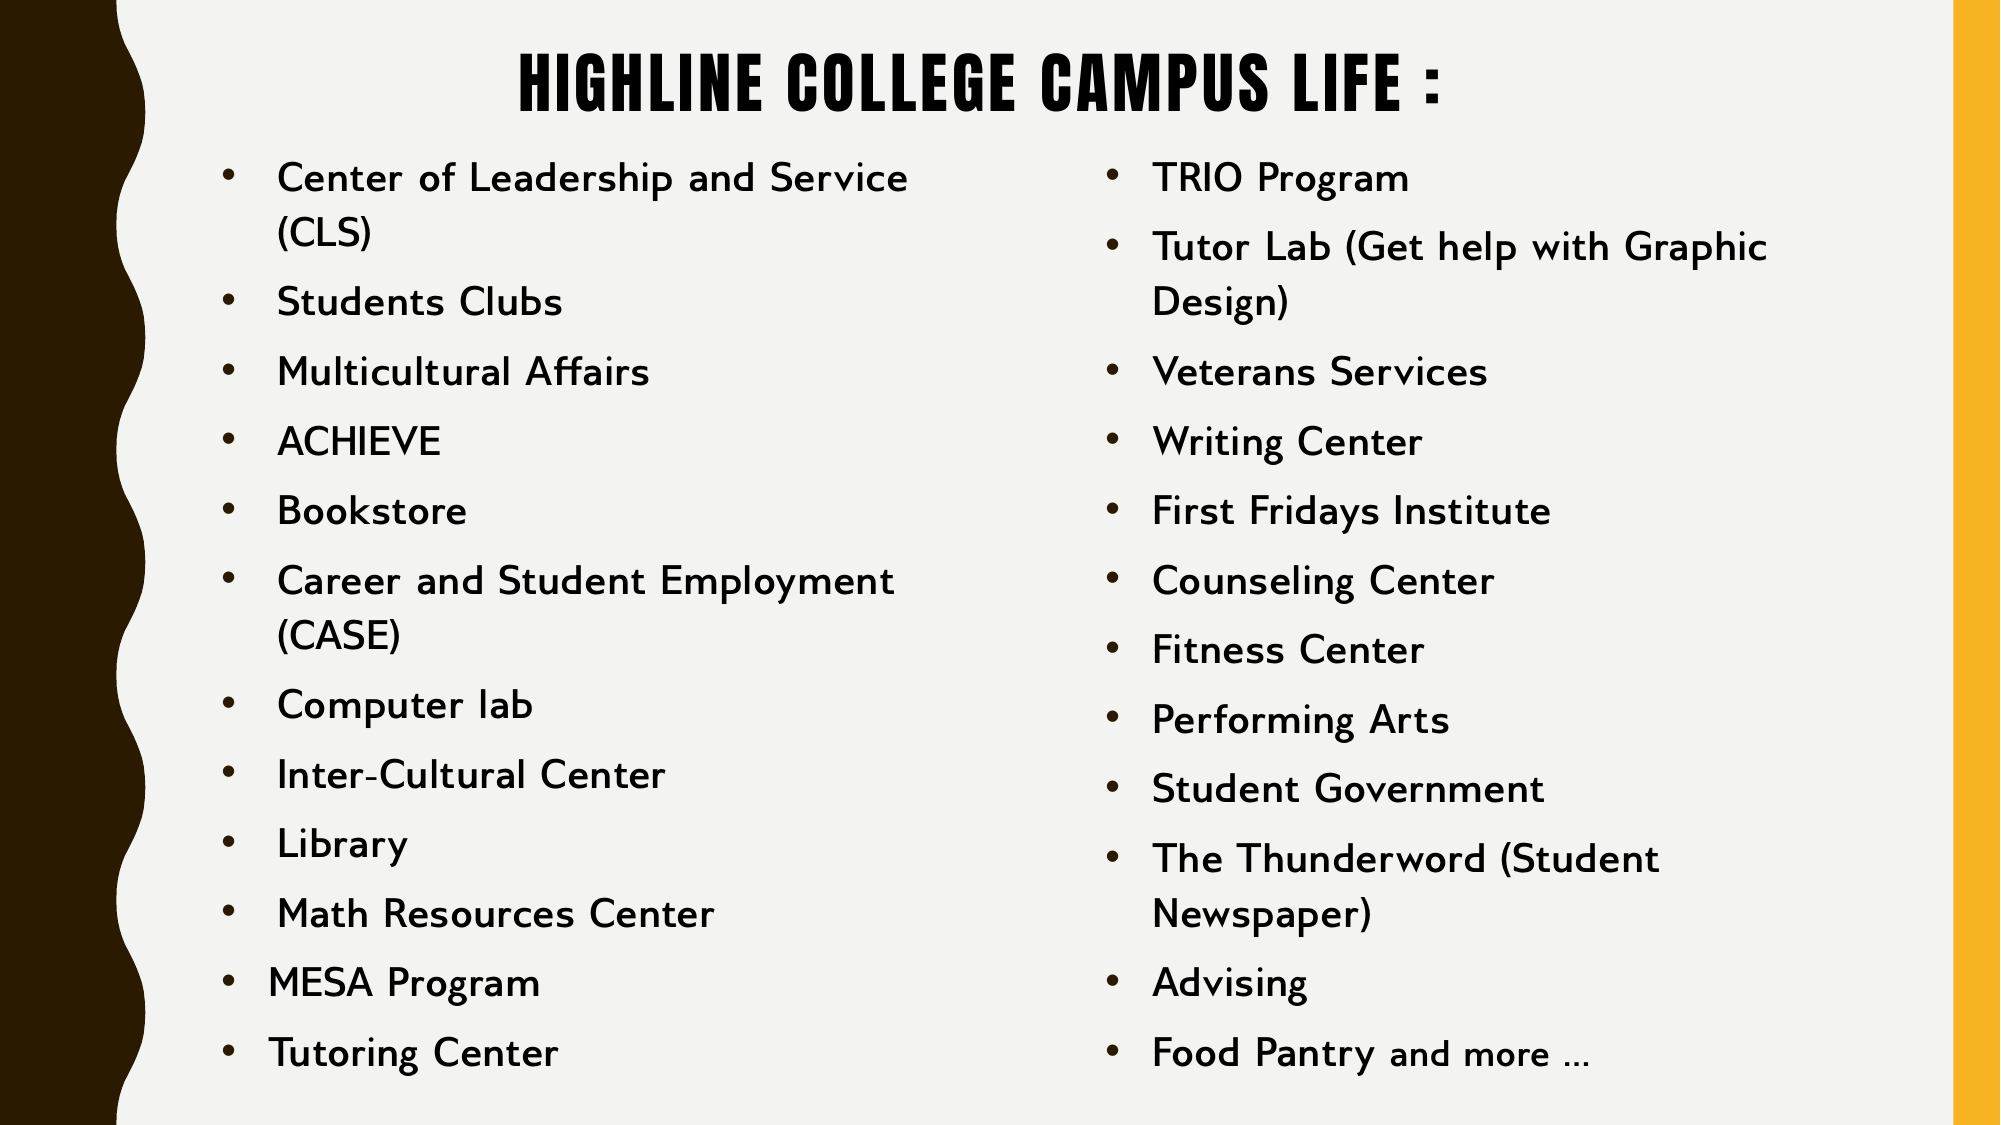

# Highline College Campus Life :
TRIO Program
Tutor Lab (Get help with Graphic Design)
Veterans Services
Writing Center
First Fridays Institute
Counseling Center
Fitness Center
Performing Arts
Student Government
The Thunderword (Student Newspaper)
Advising
Food Pantry and more …
Center of Leadership and Service (CLS)
Students Clubs
Multicultural Affairs
ACHIEVE
Bookstore
Career and Student Employment (CASE)
Computer lab
Inter-Cultural Center
Library
Math Resources Center
MESA Program
Tutoring Center